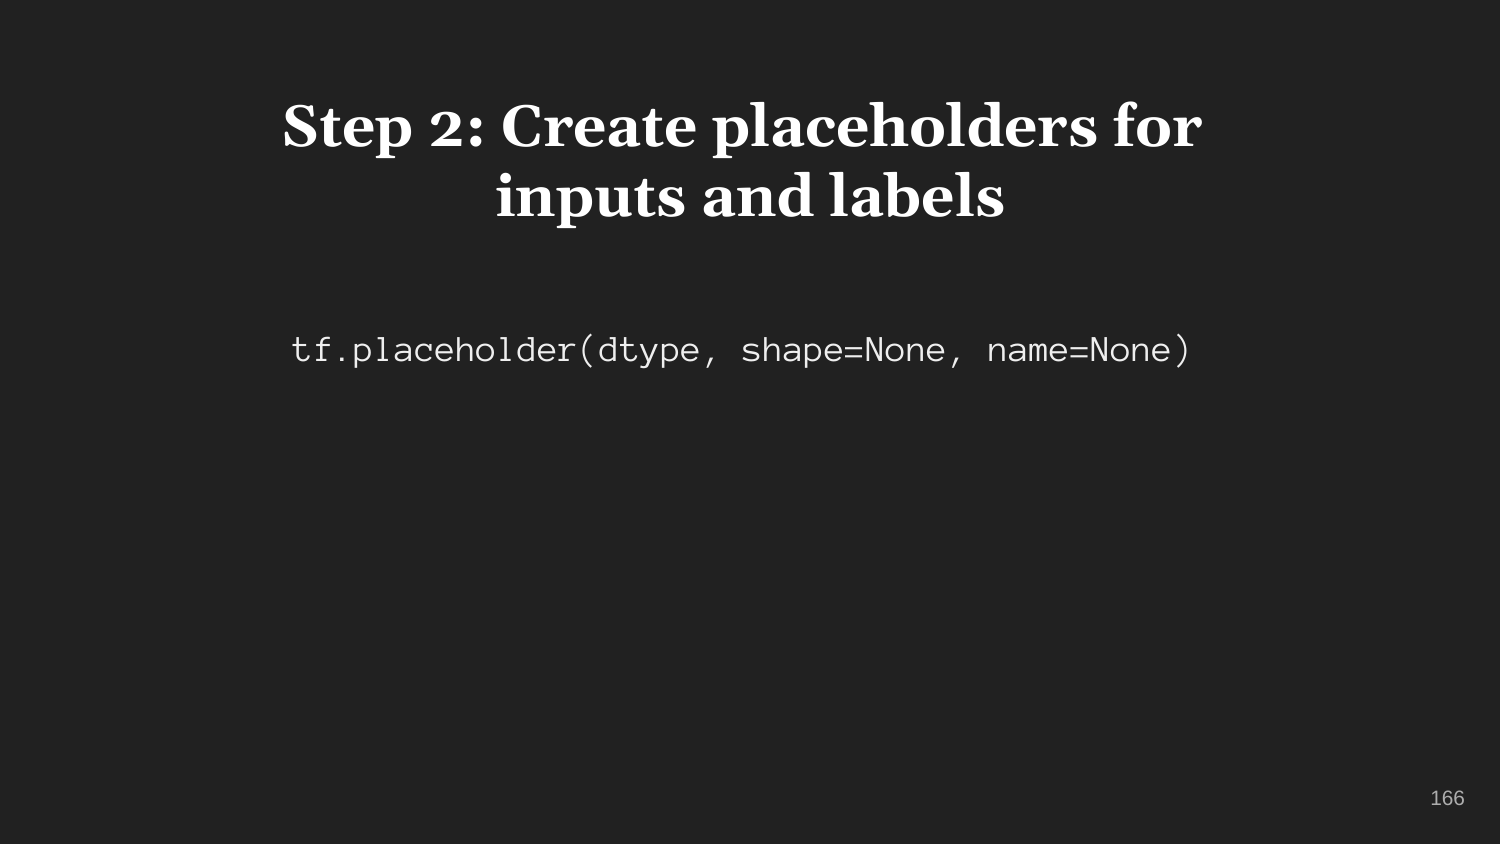

# Step 2: Create placeholders for
inputs and labels
tf.placeholder(dtype, shape=None, name=None)

166